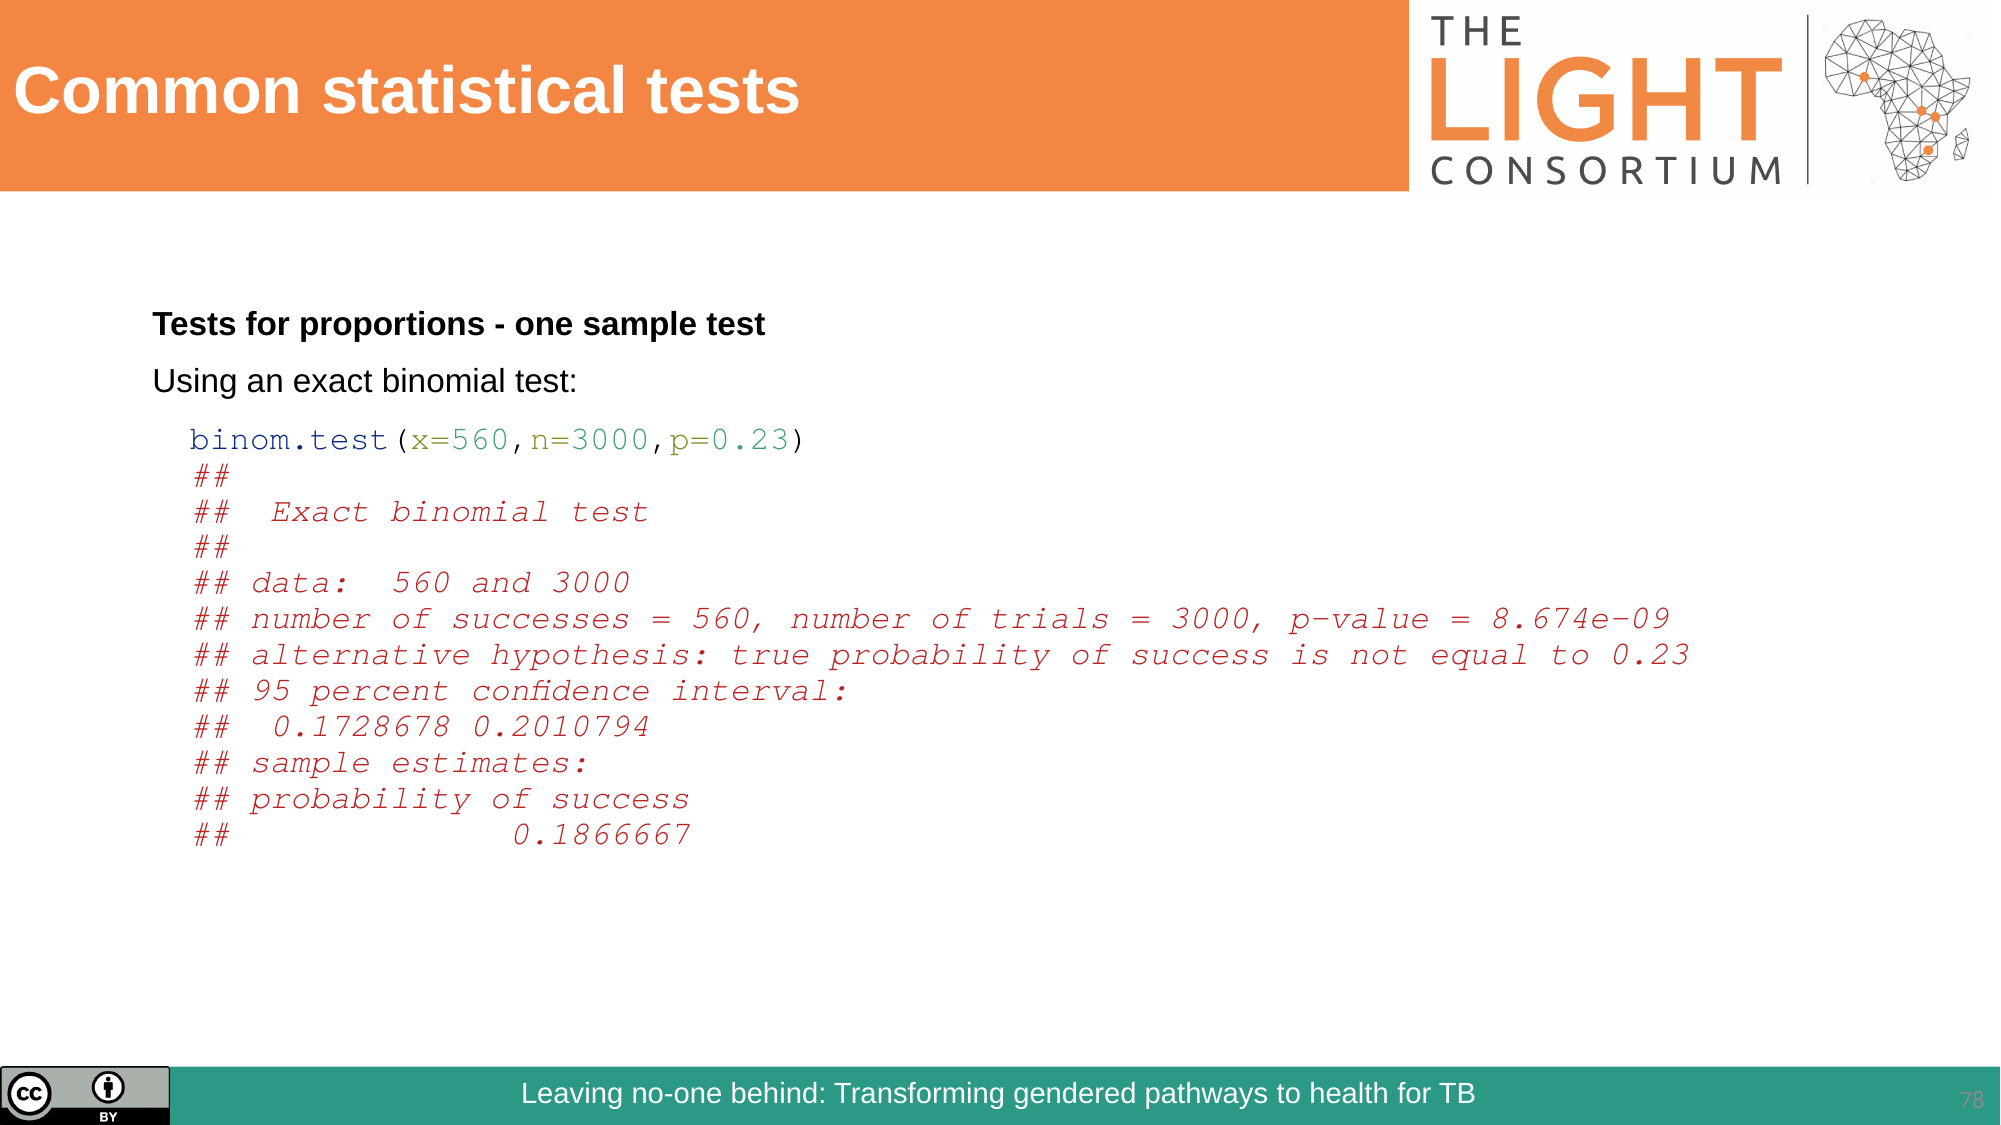

# Common statistical tests
Tests for proportions - one sample test
Using an exact binomial test:
binom.test(x=560,n=3000,p=0.23)
##
##  Exact binomial test
##
## data:  560 and 3000
## number of successes = 560, number of trials = 3000, p-value = 8.674e-09
## alternative hypothesis: true probability of success is not equal to 0.23
## 95 percent confidence interval:
##  0.1728678 0.2010794
## sample estimates:
## probability of success
##              0.1866667
78